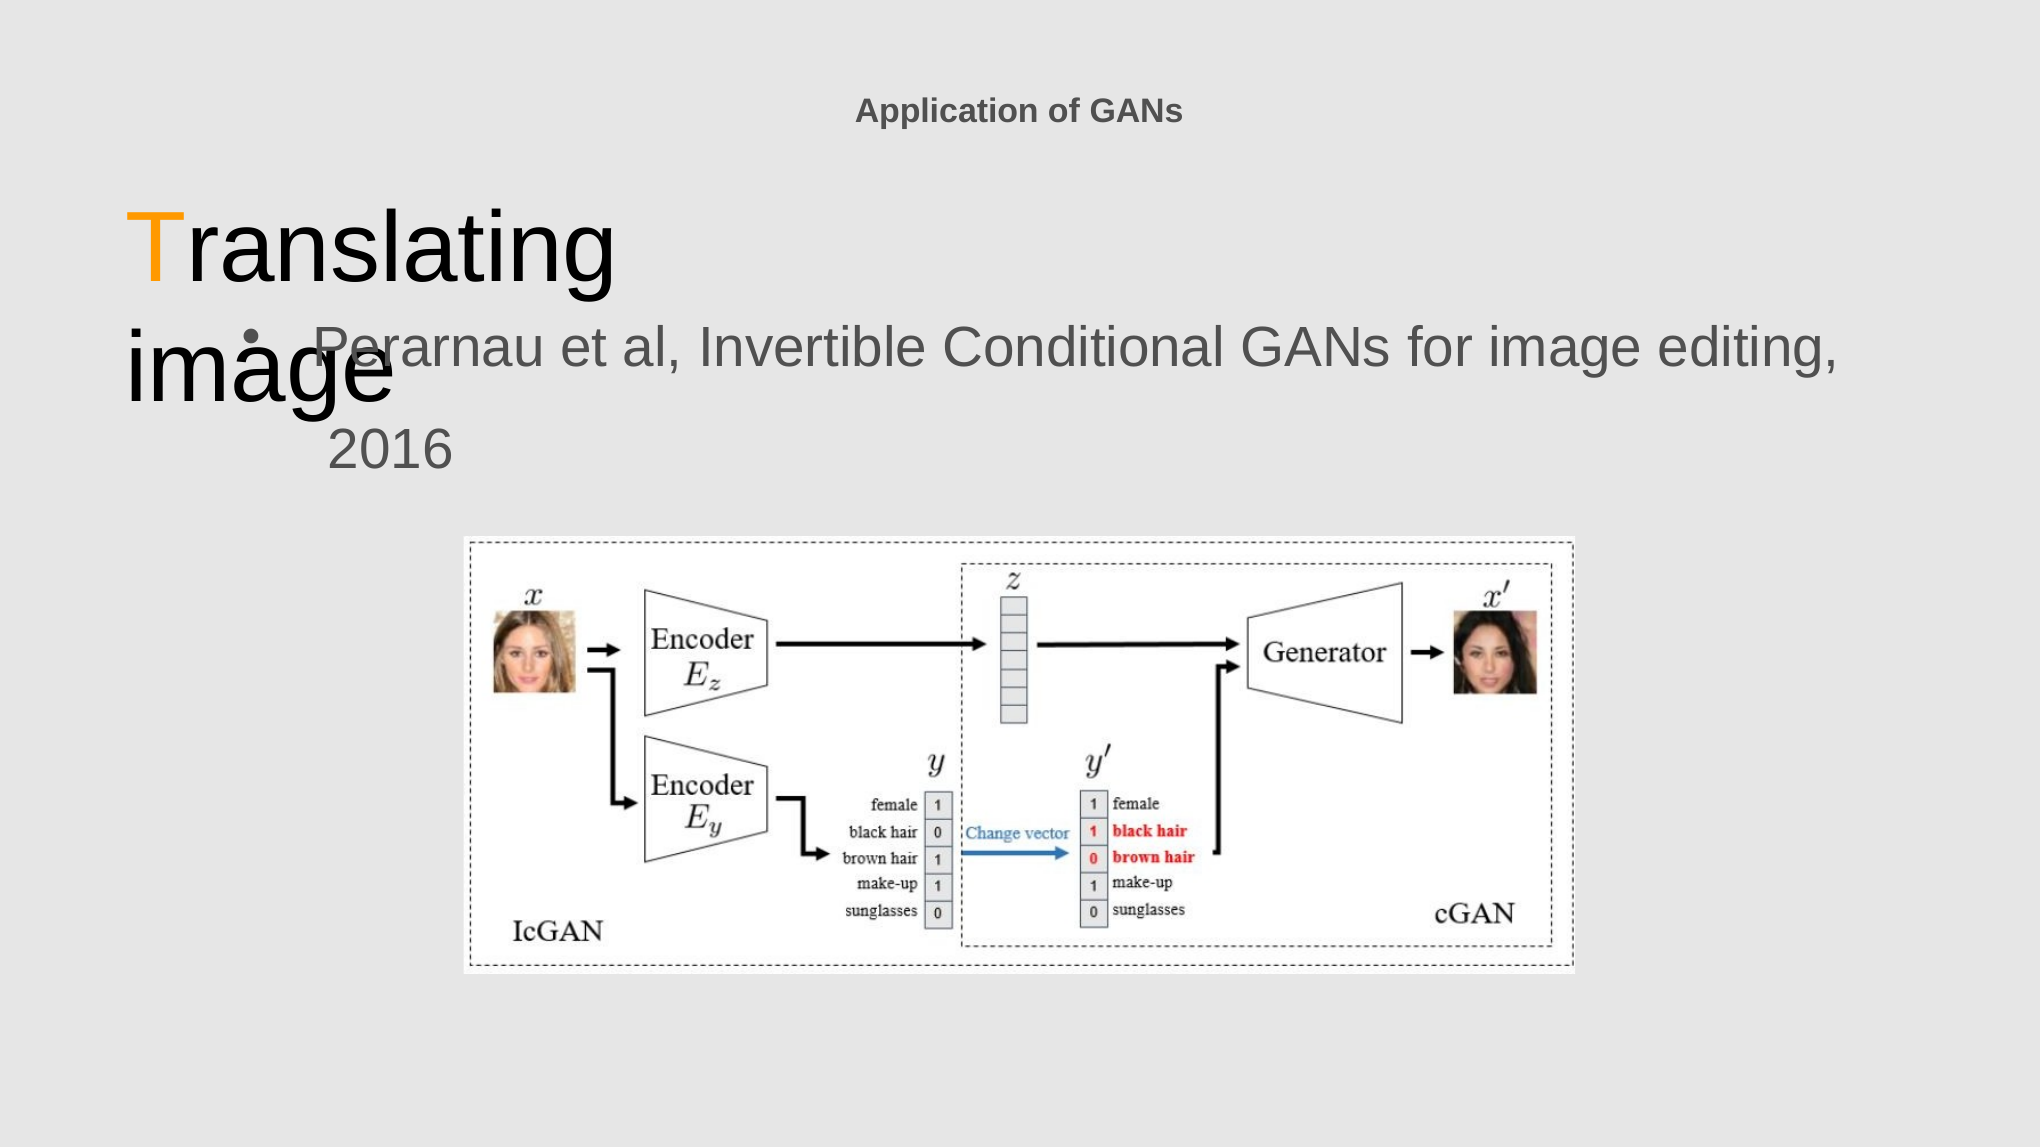

Application of GANs
# Translating image
Perarnau et al, Invertible Conditional GANs for image editing,  2016